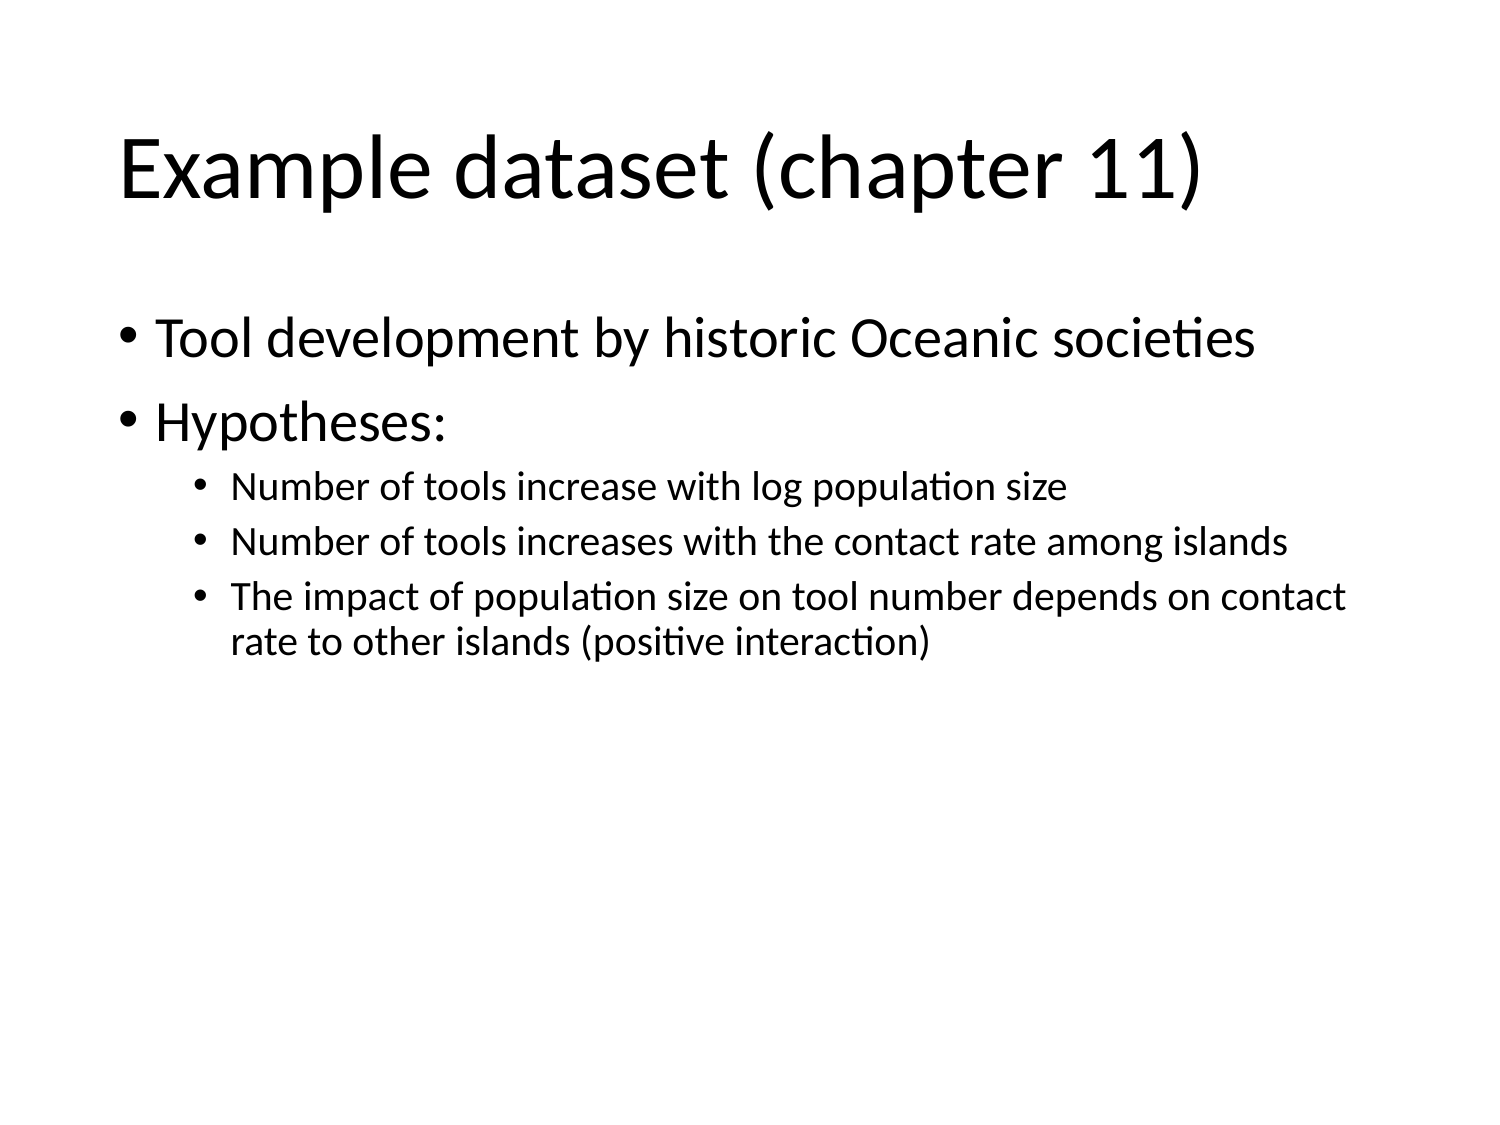

# Example dataset (chapter 11)
Tool development by historic Oceanic societies
Hypotheses:
Number of tools increase with log population size
Number of tools increases with the contact rate among islands
The impact of population size on tool number depends on contact rate to other islands (positive interaction)